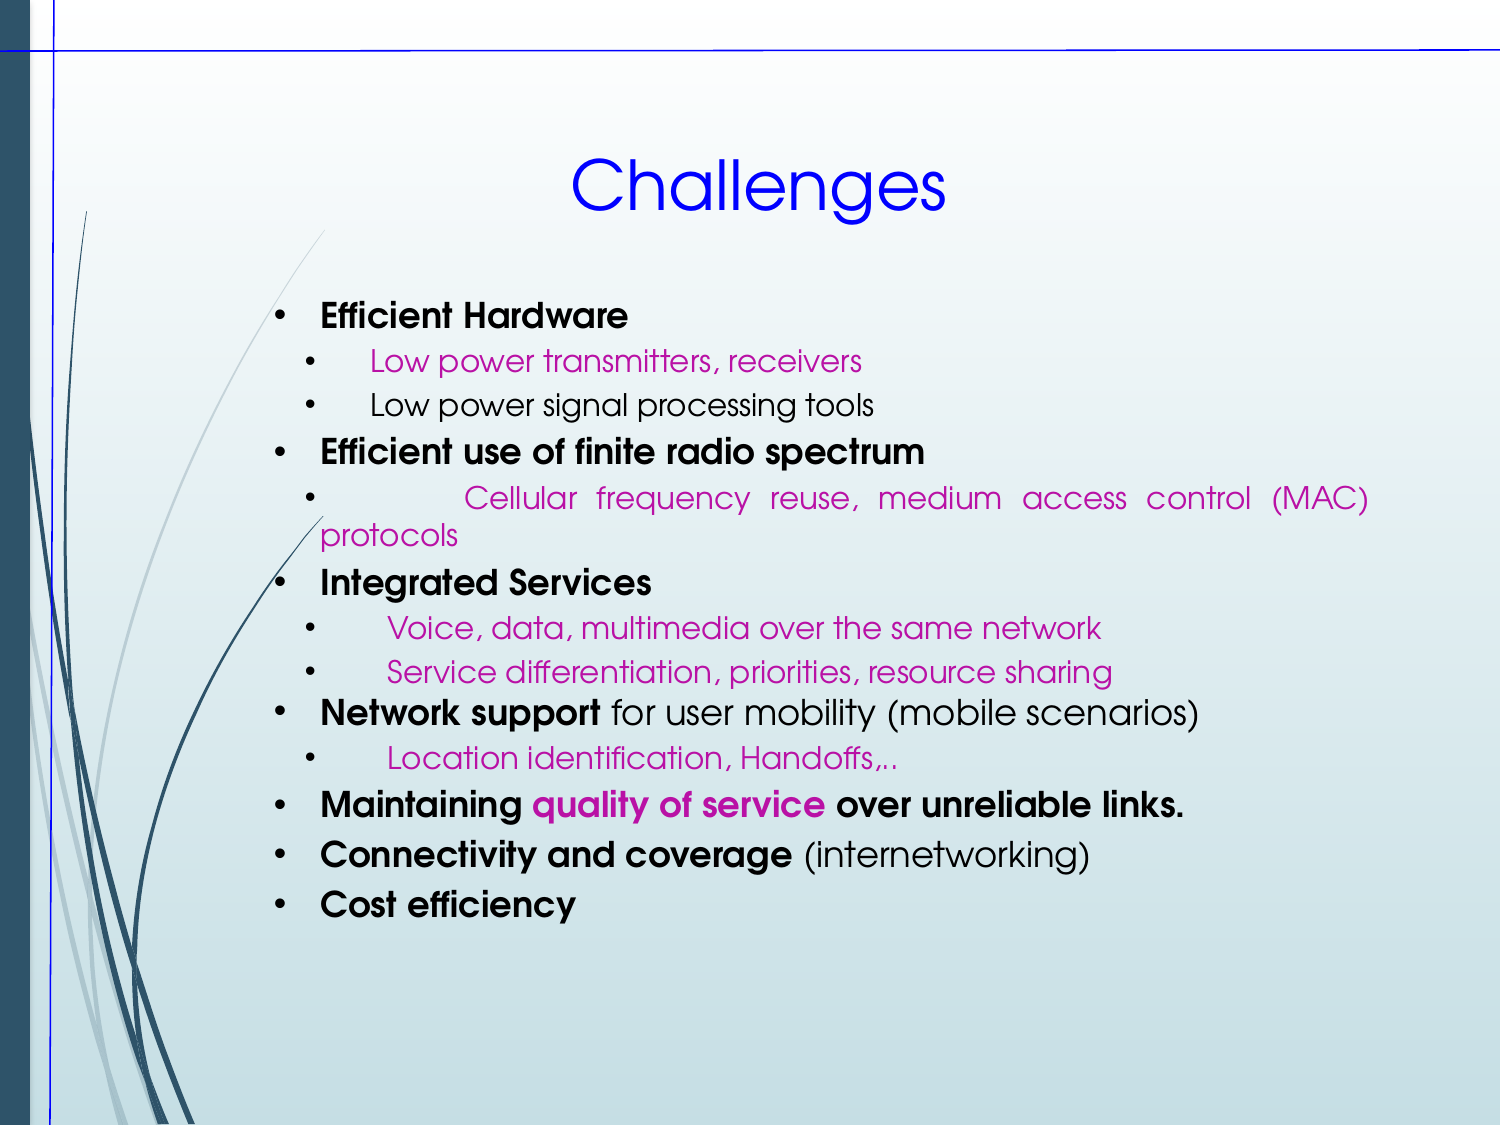

Challenges
Efficient Hardware
     Low power transmitters, receivers
     Low power signal processing tools
Efficient use of finite radio spectrum
       Cellular frequency reuse, medium access control (MAC) protocols
Integrated Services
       Voice, data, multimedia over the same network
       Service differentiation, priorities, resource sharing
Network support for user mobility (mobile scenarios)
       Location identification, Handoffs,..
Maintaining quality of service over unreliable links.
Connectivity and coverage (internetworking)
Cost efficiency